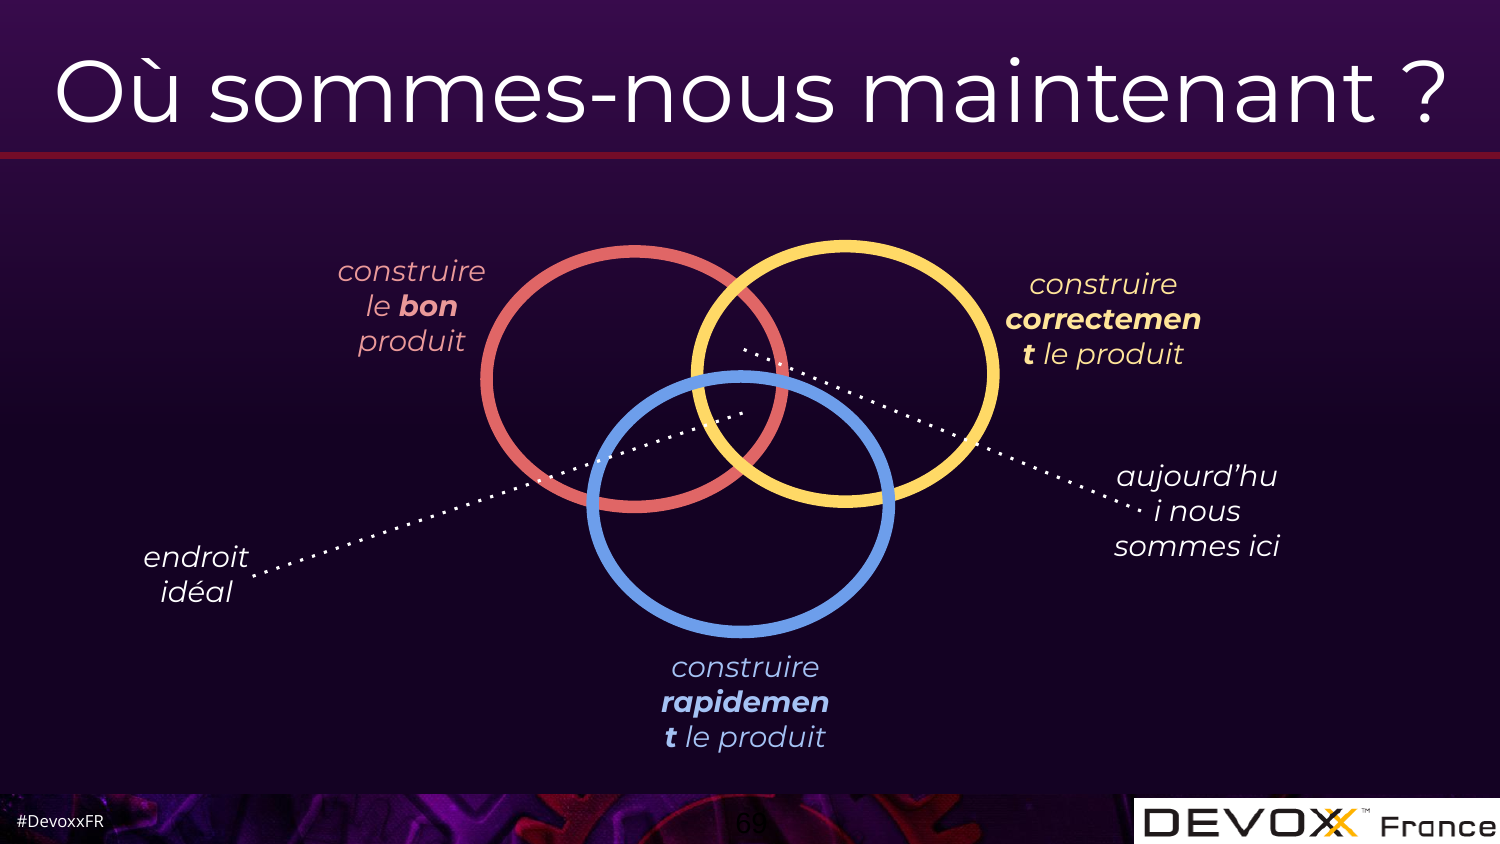

# Où sommes-nous maintenant ?
construire le bon produit

construire correctement le produit
aujourd’hui nous sommes ici

construire rapidement le produit
endroit idéal
69